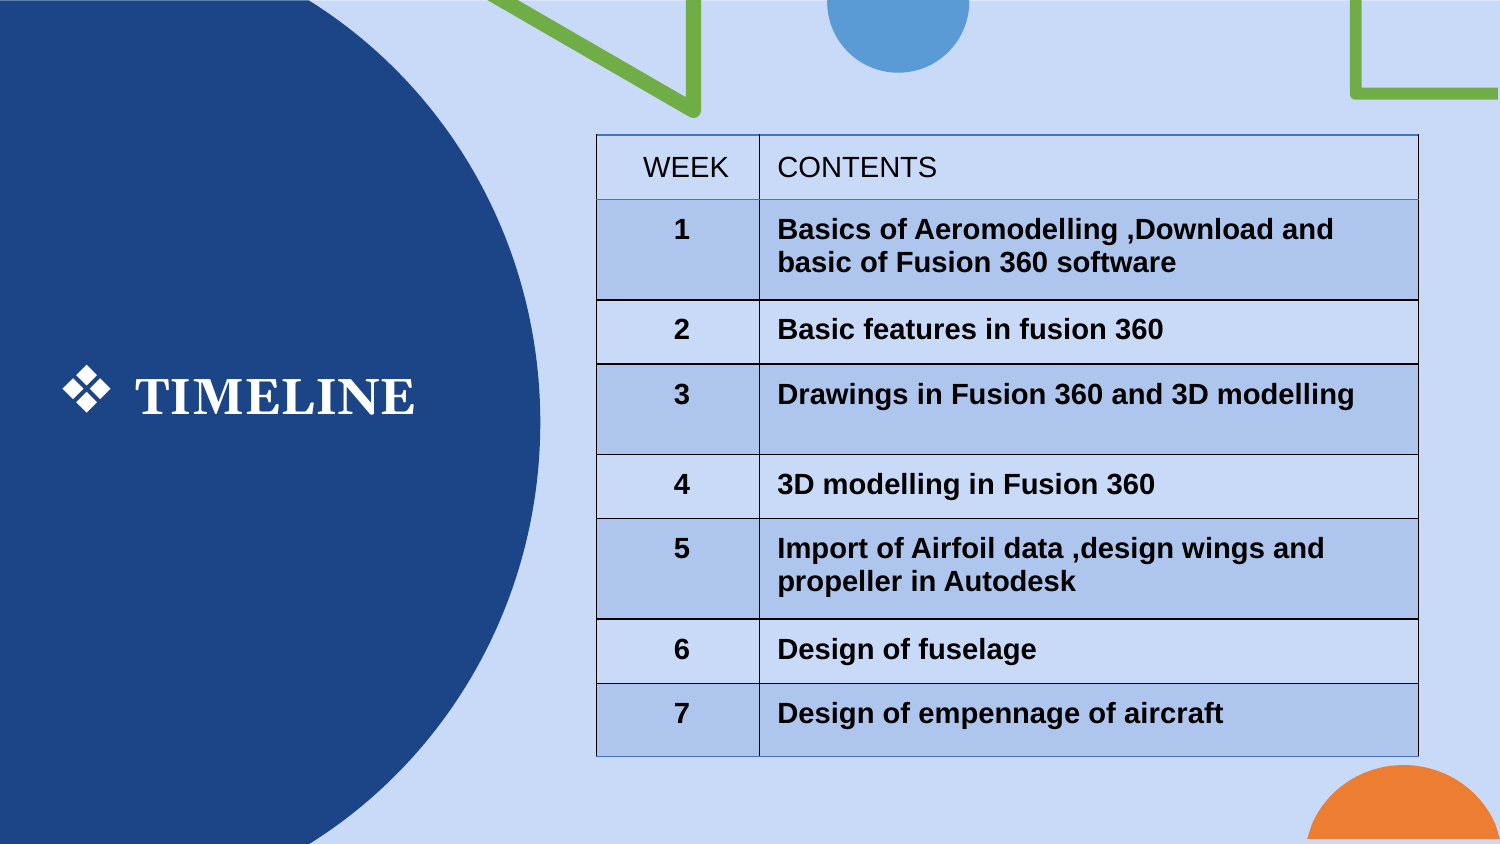

| WEEK | CONTENTS |
| --- | --- |
| 1 | Basics of Aeromodelling ,Download and basic of Fusion 360 software |
| 2 | Basic features in fusion 360 |
| 3 | Drawings in Fusion 360 and 3D modelling |
| 4 | 3D modelling in Fusion 360 |
| 5 | Import of Airfoil data ,design wings and propeller in Autodesk |
| 6 | Design of fuselage |
| 7 | Design of empennage of aircraft |
TIMELINE